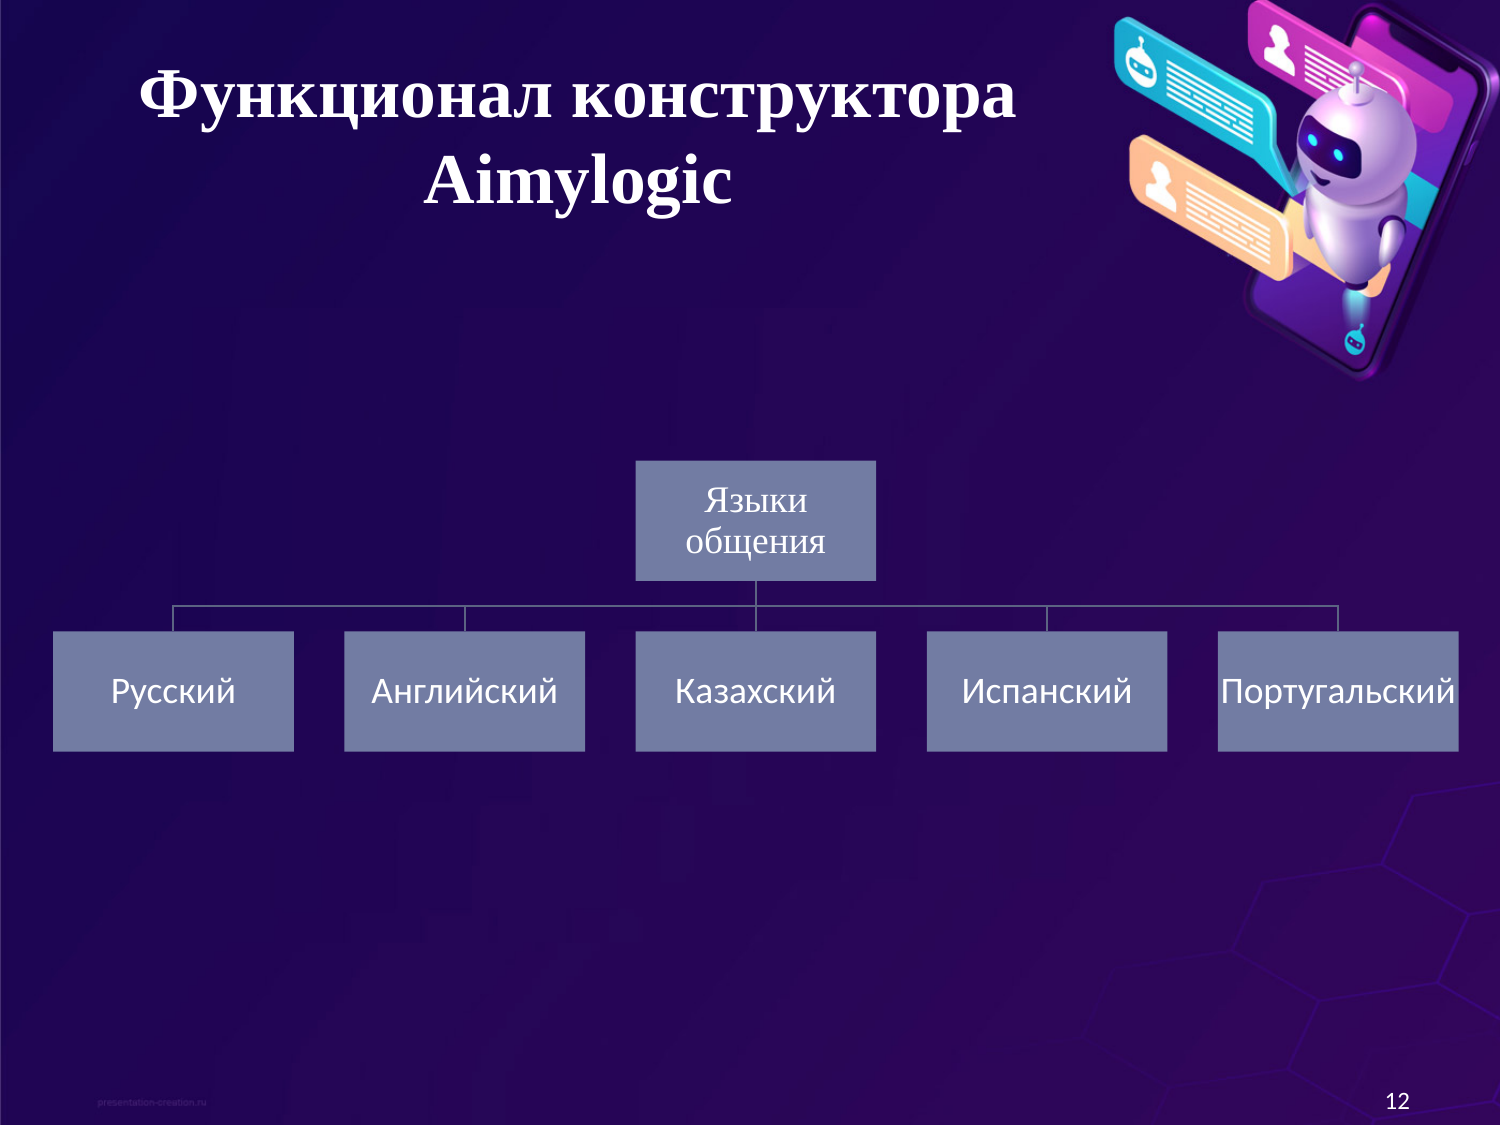

# Функционал конструктора Aimylogic
Языки общения
Русский
Английский
Казахский
Испанский
Португальский
12